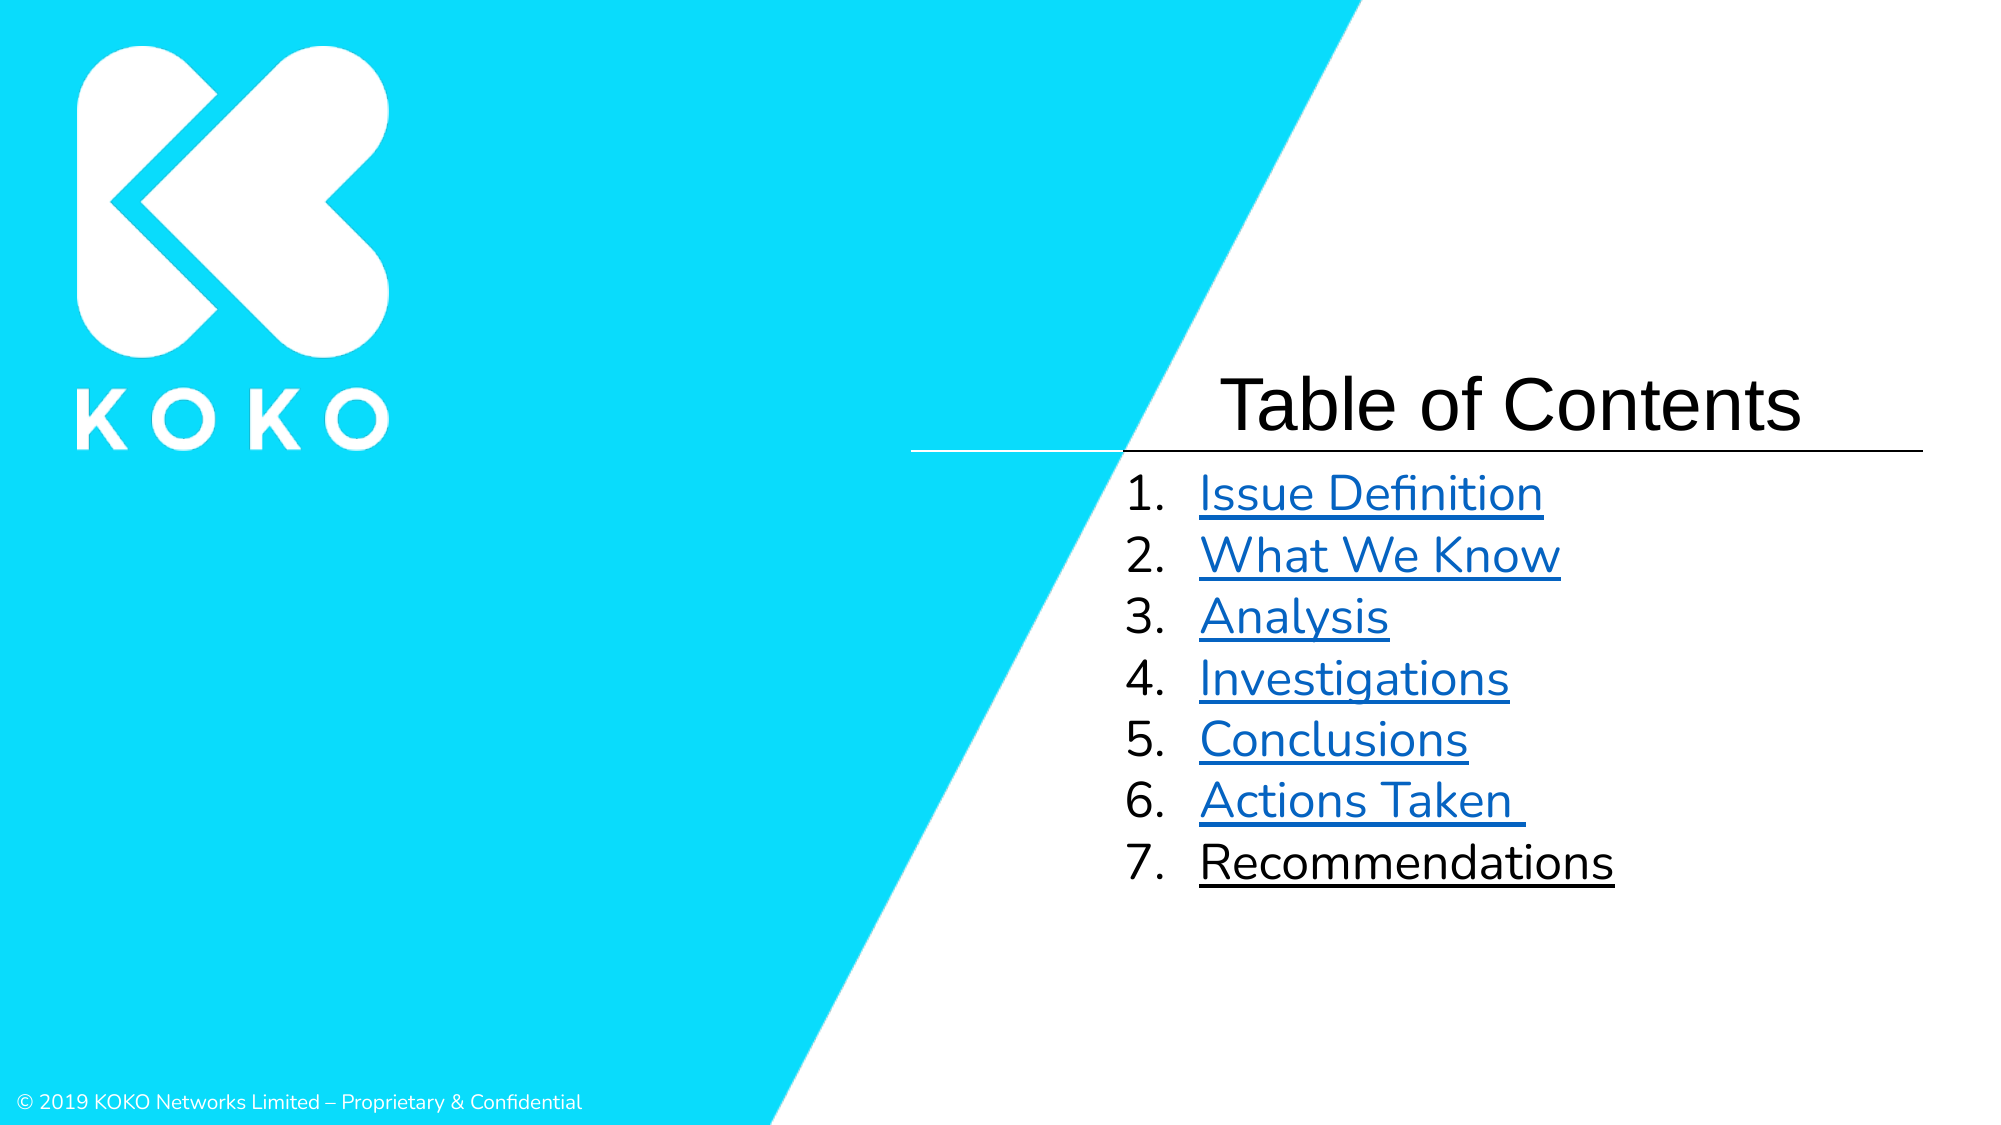

Issue Definition
What We Know
Analysis
Investigations
Conclusions
Actions Taken
Recommendations